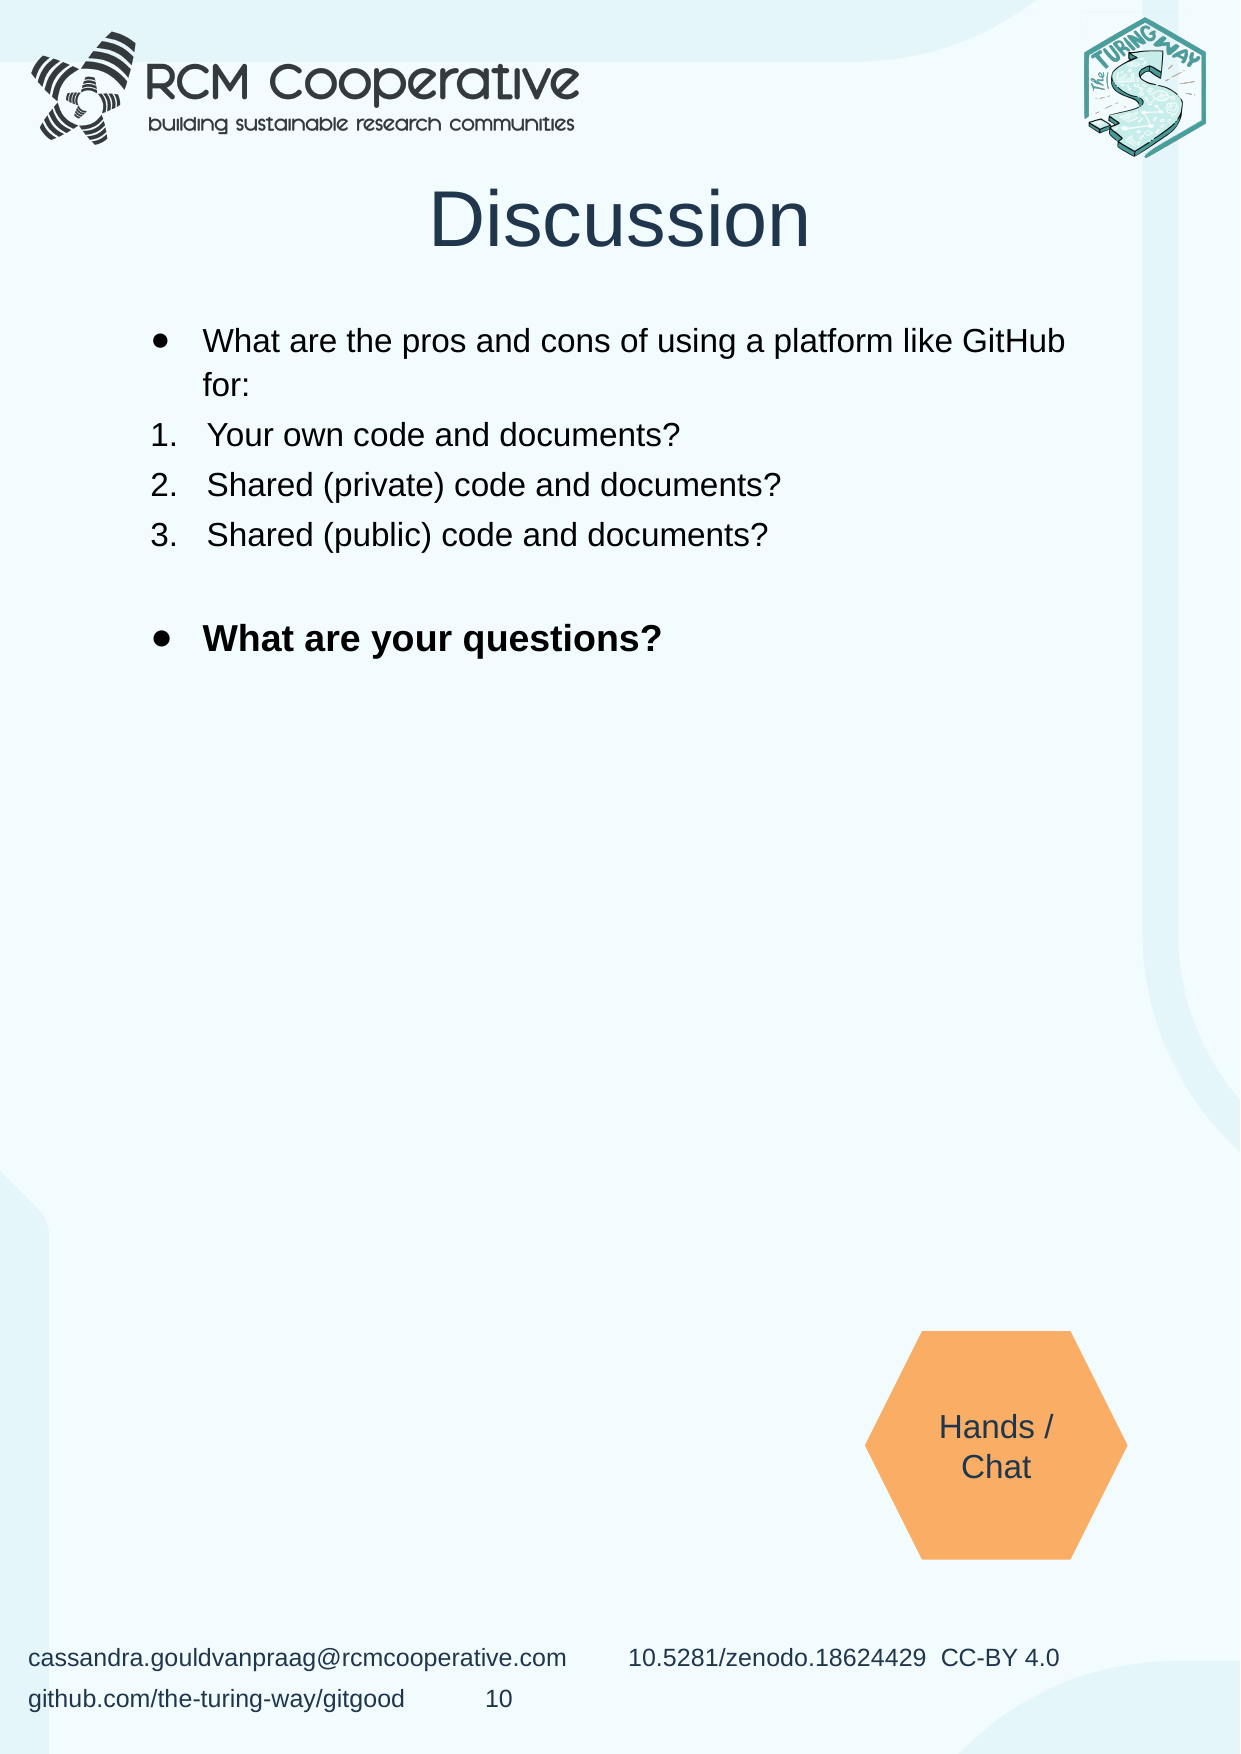

# Discussion
What are the pros and cons of using a platform like GitHub for:
Your own code and documents?
Shared (private) code and documents?
Shared (public) code and documents?

What are your questions?
Hands / Chat